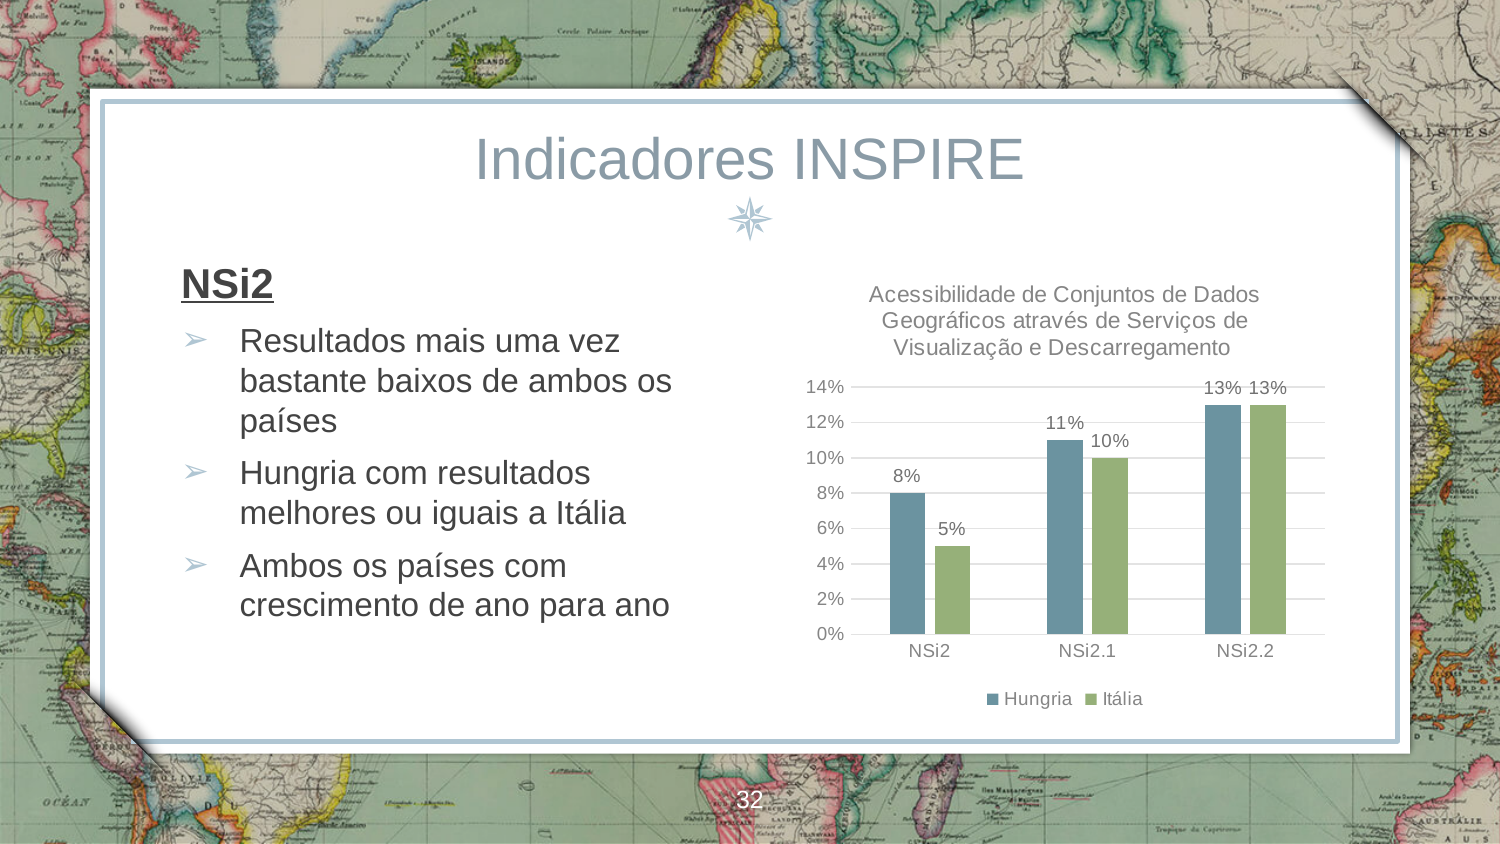

# Indicadores INSPIRE
NSi2
Resultados mais uma vez bastante baixos de ambos os países
Hungria com resultados melhores ou iguais a Itália
Ambos os países com crescimento de ano para ano

### Chart: Acessibilidade de Conjuntos de Dados Geográficos através de Serviços de Visualização e Descarregamento

| Category | Hungria | Itália |
|---|---|---|
| NSi2 | 0.08 | 0.05 |
| NSi2.1 | 0.11 | 0.1 |
| NSi2.2 | 0.13 | 0.13 |
32